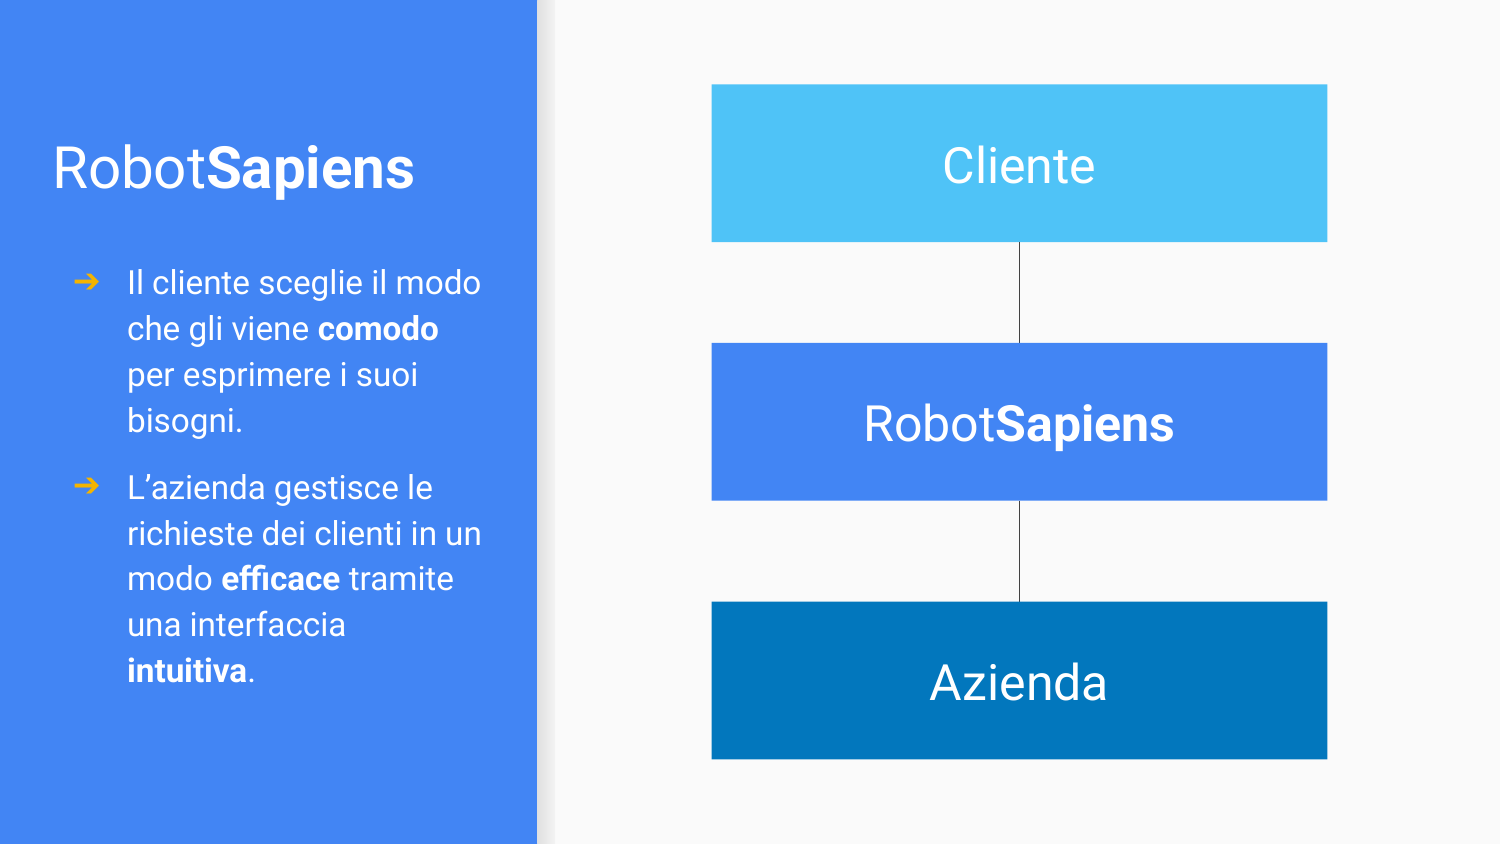

# RobotSapiens
Cliente
Il cliente sceglie il modo che gli viene comodo per esprimere i suoi bisogni.
L’azienda gestisce le richieste dei clienti in un modo efficace tramite una interfaccia intuitiva.
RobotSapiens
Azienda